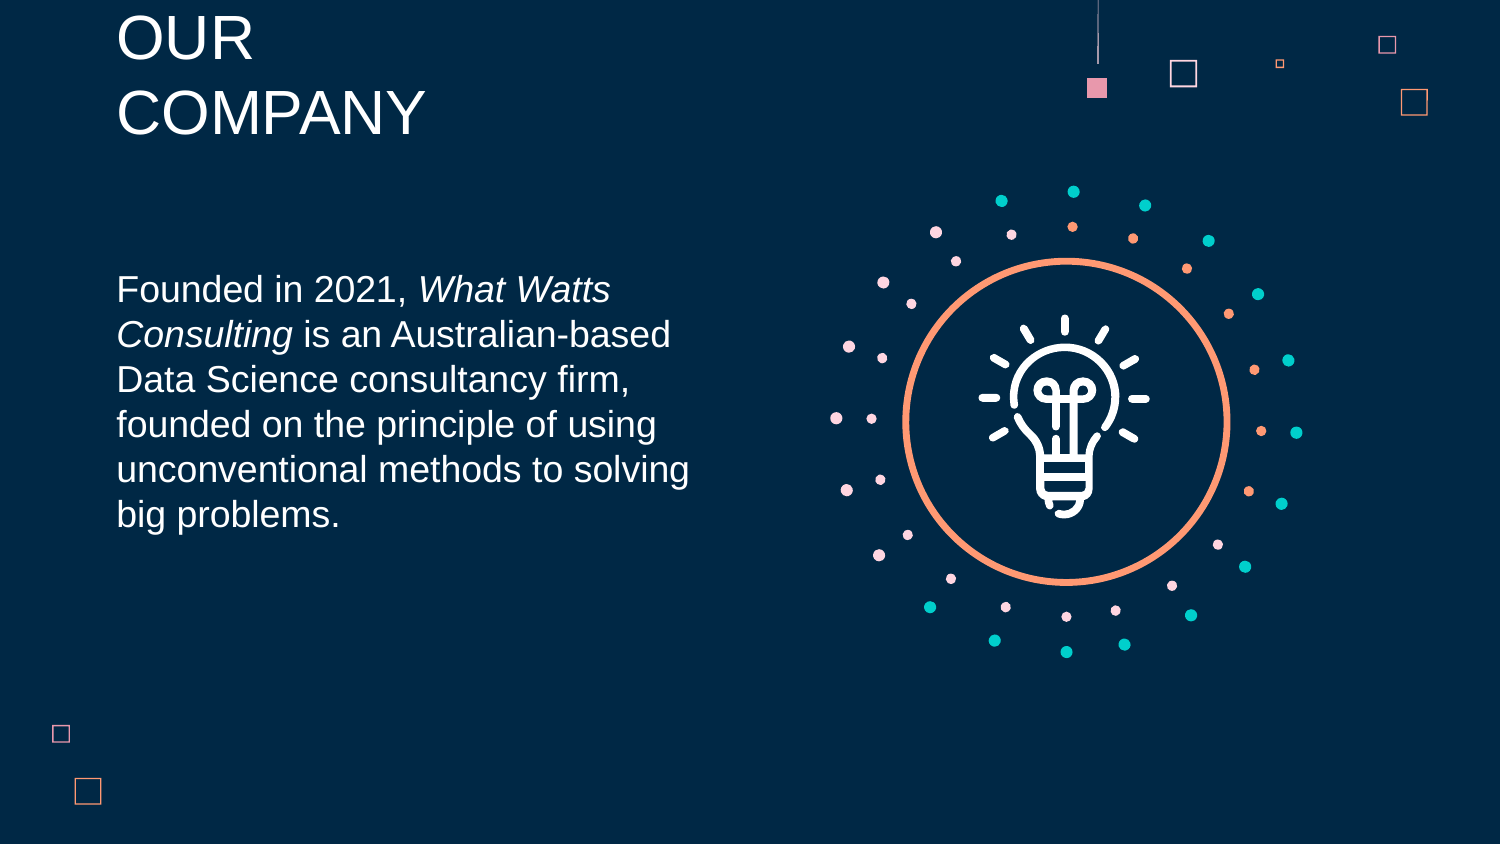

# OUR COMPANY

Founded in 2021, What Watts Consulting is an Australian-based Data Science consultancy firm, founded on the principle of using unconventional methods to solving big problems.